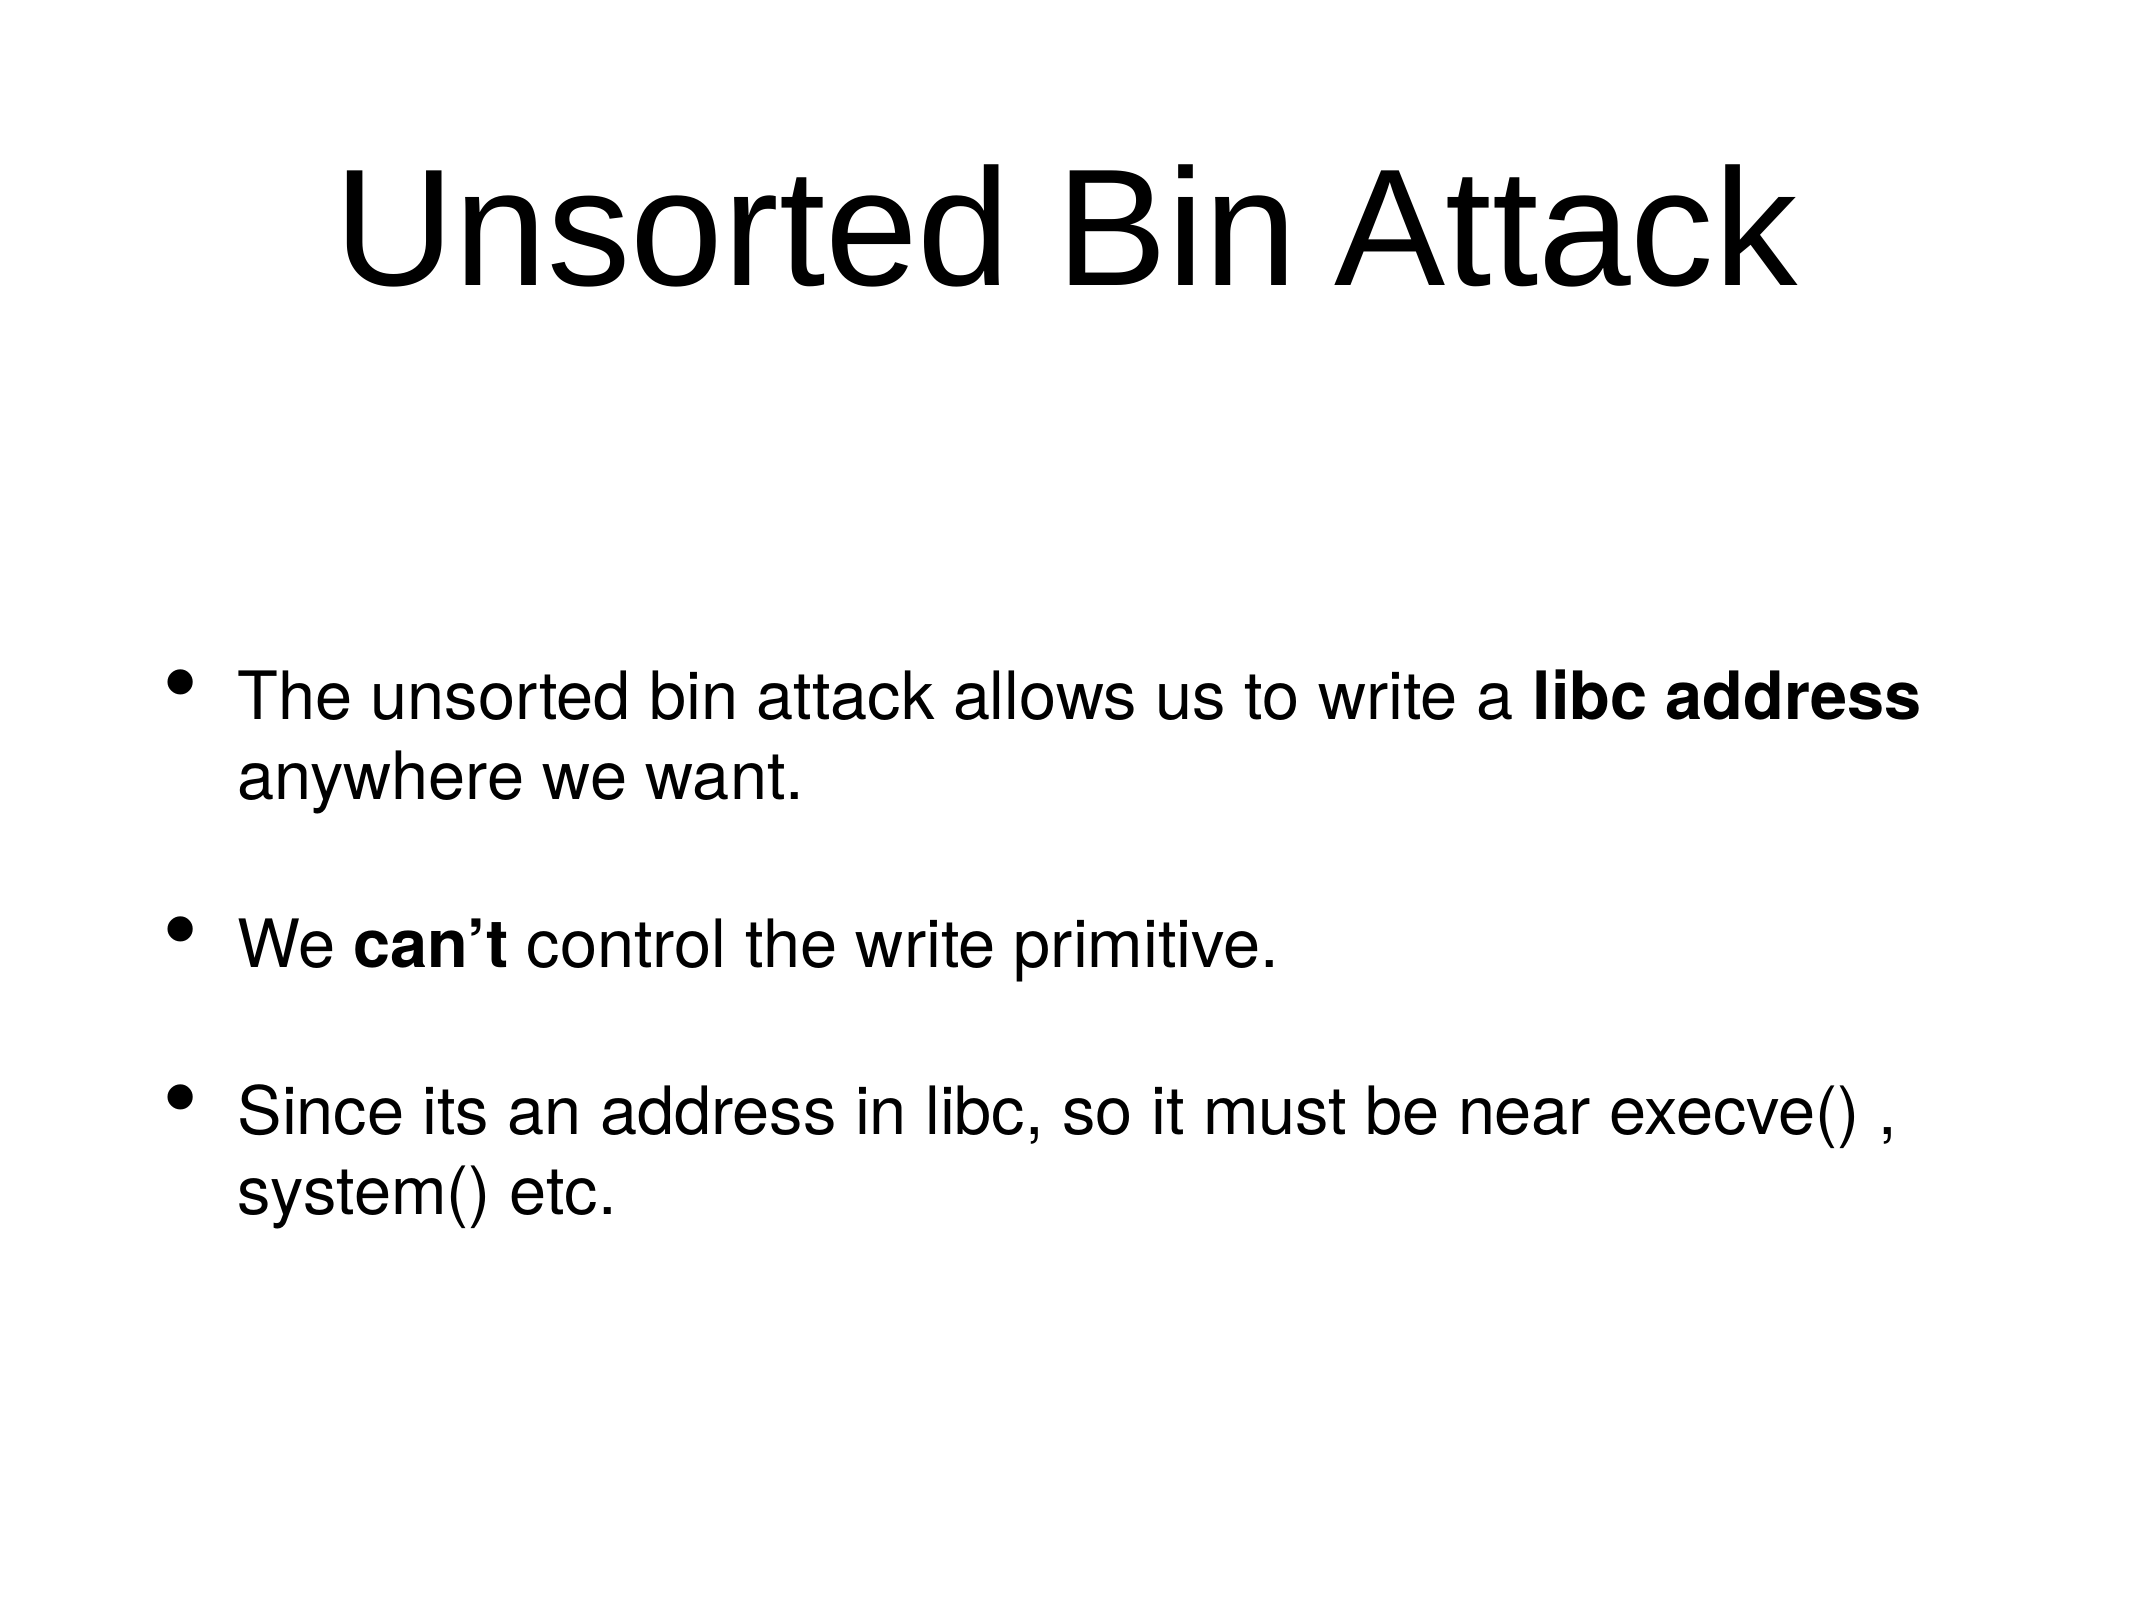

# Unsorted Bin Attack
The unsorted bin attack allows us to write a libc address anywhere we want.
We can’t control the write primitive.
Since its an address in libc, so it must be near execve() , system() etc.